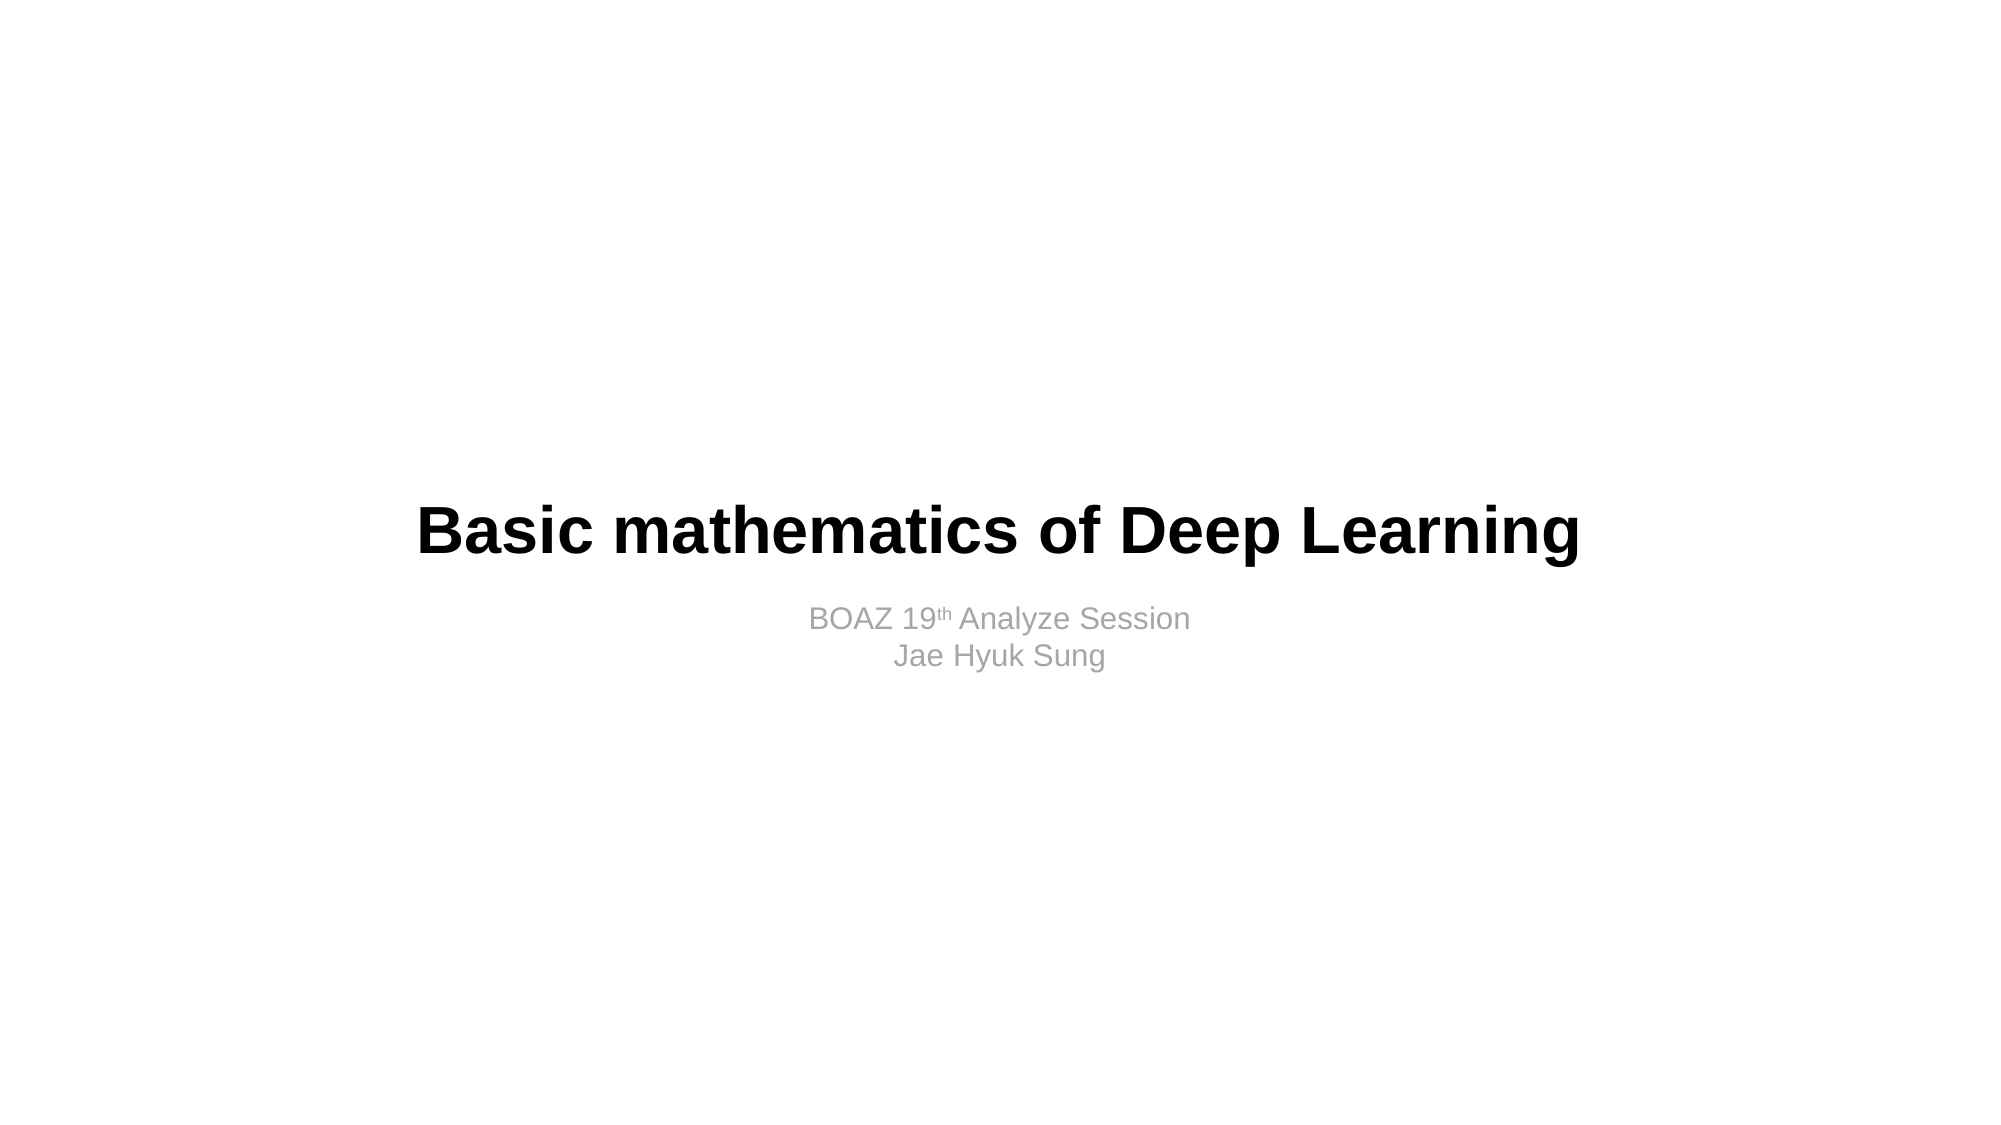

# Basic mathematics of Deep Learning
BOAZ 19th Analyze Session
Jae Hyuk Sung